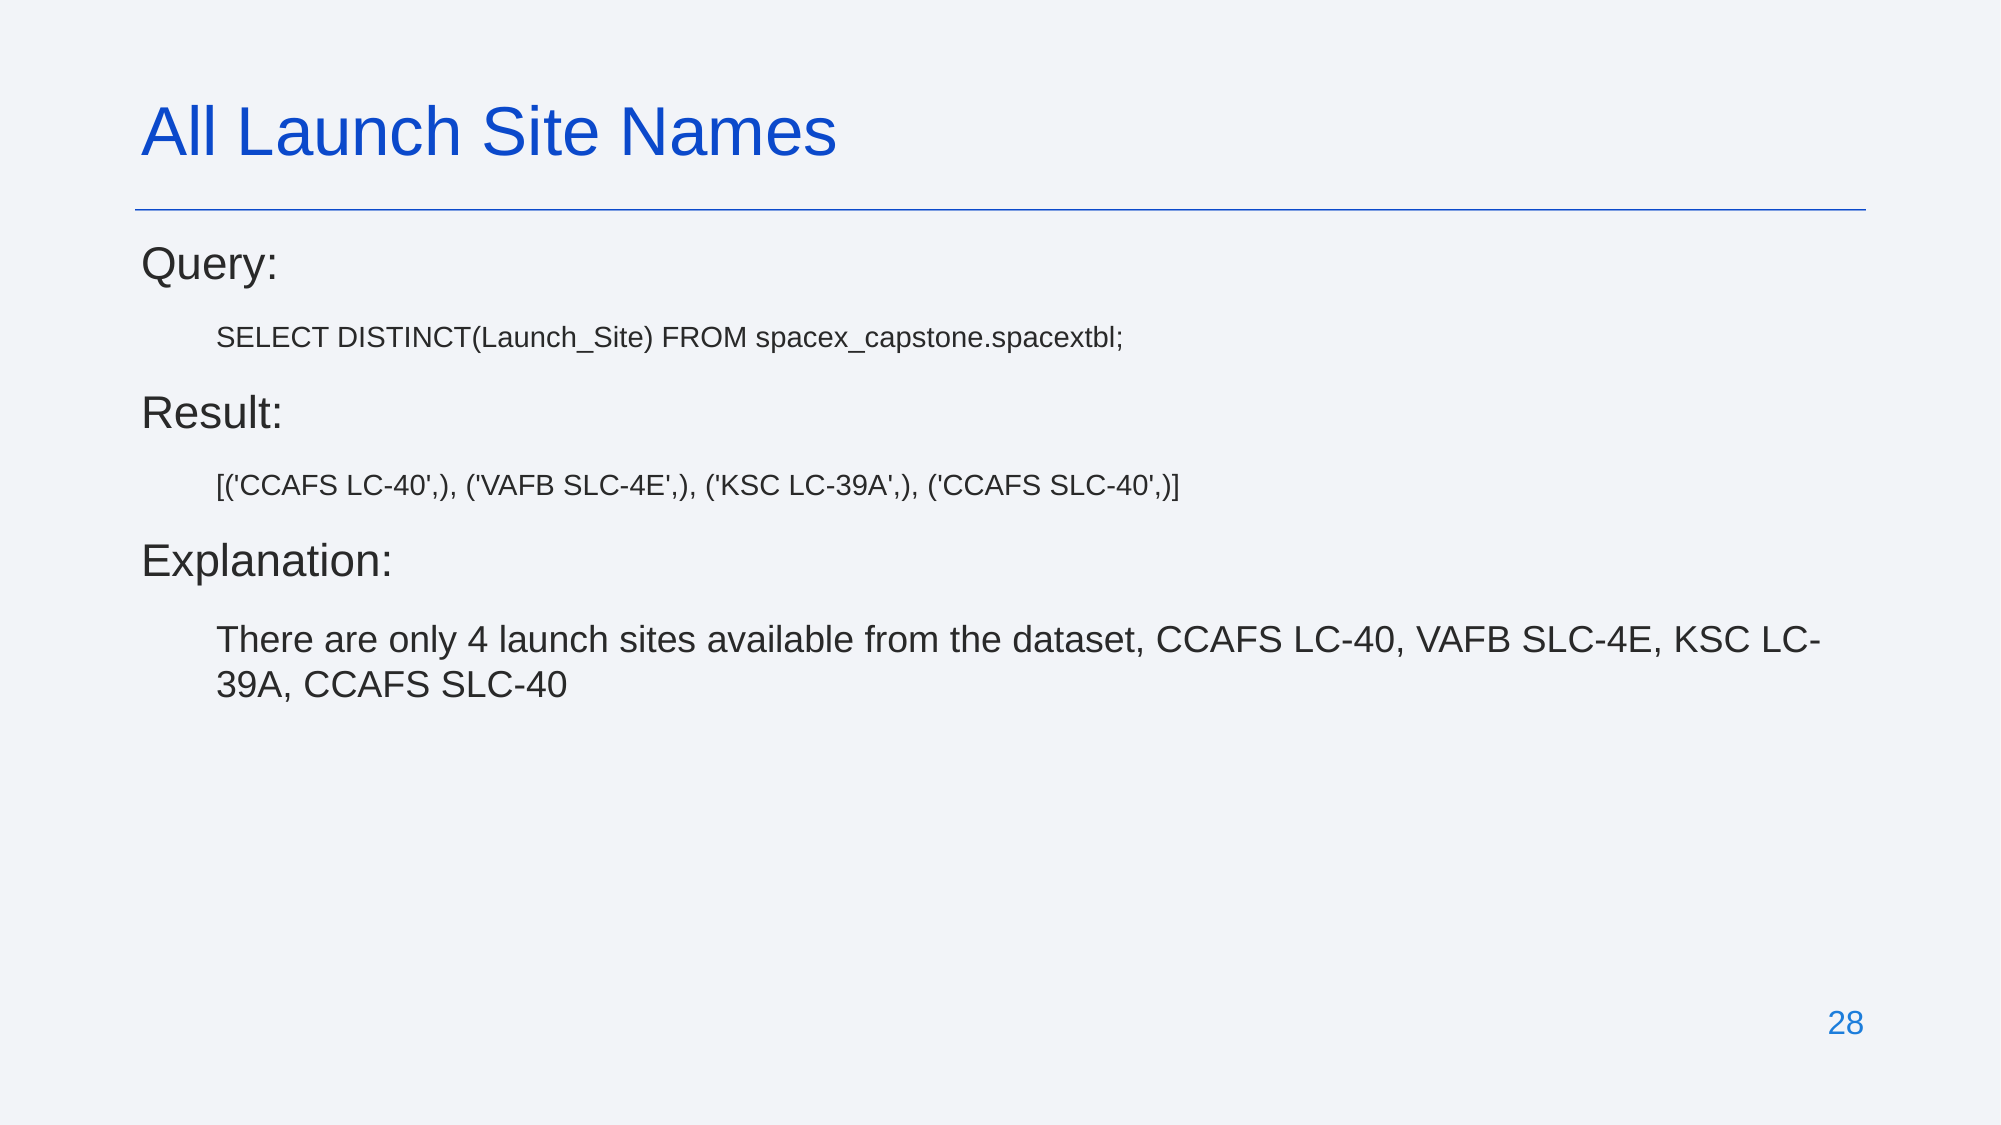

All Launch Site Names
Query:
SELECT DISTINCT(Launch_Site) FROM spacex_capstone.spacextbl;
Result:
[('CCAFS LC-40',), ('VAFB SLC-4E',), ('KSC LC-39A',), ('CCAFS SLC-40',)]
Explanation:
There are only 4 launch sites available from the dataset, CCAFS LC-40, VAFB SLC-4E, KSC LC-39A, CCAFS SLC-40
28